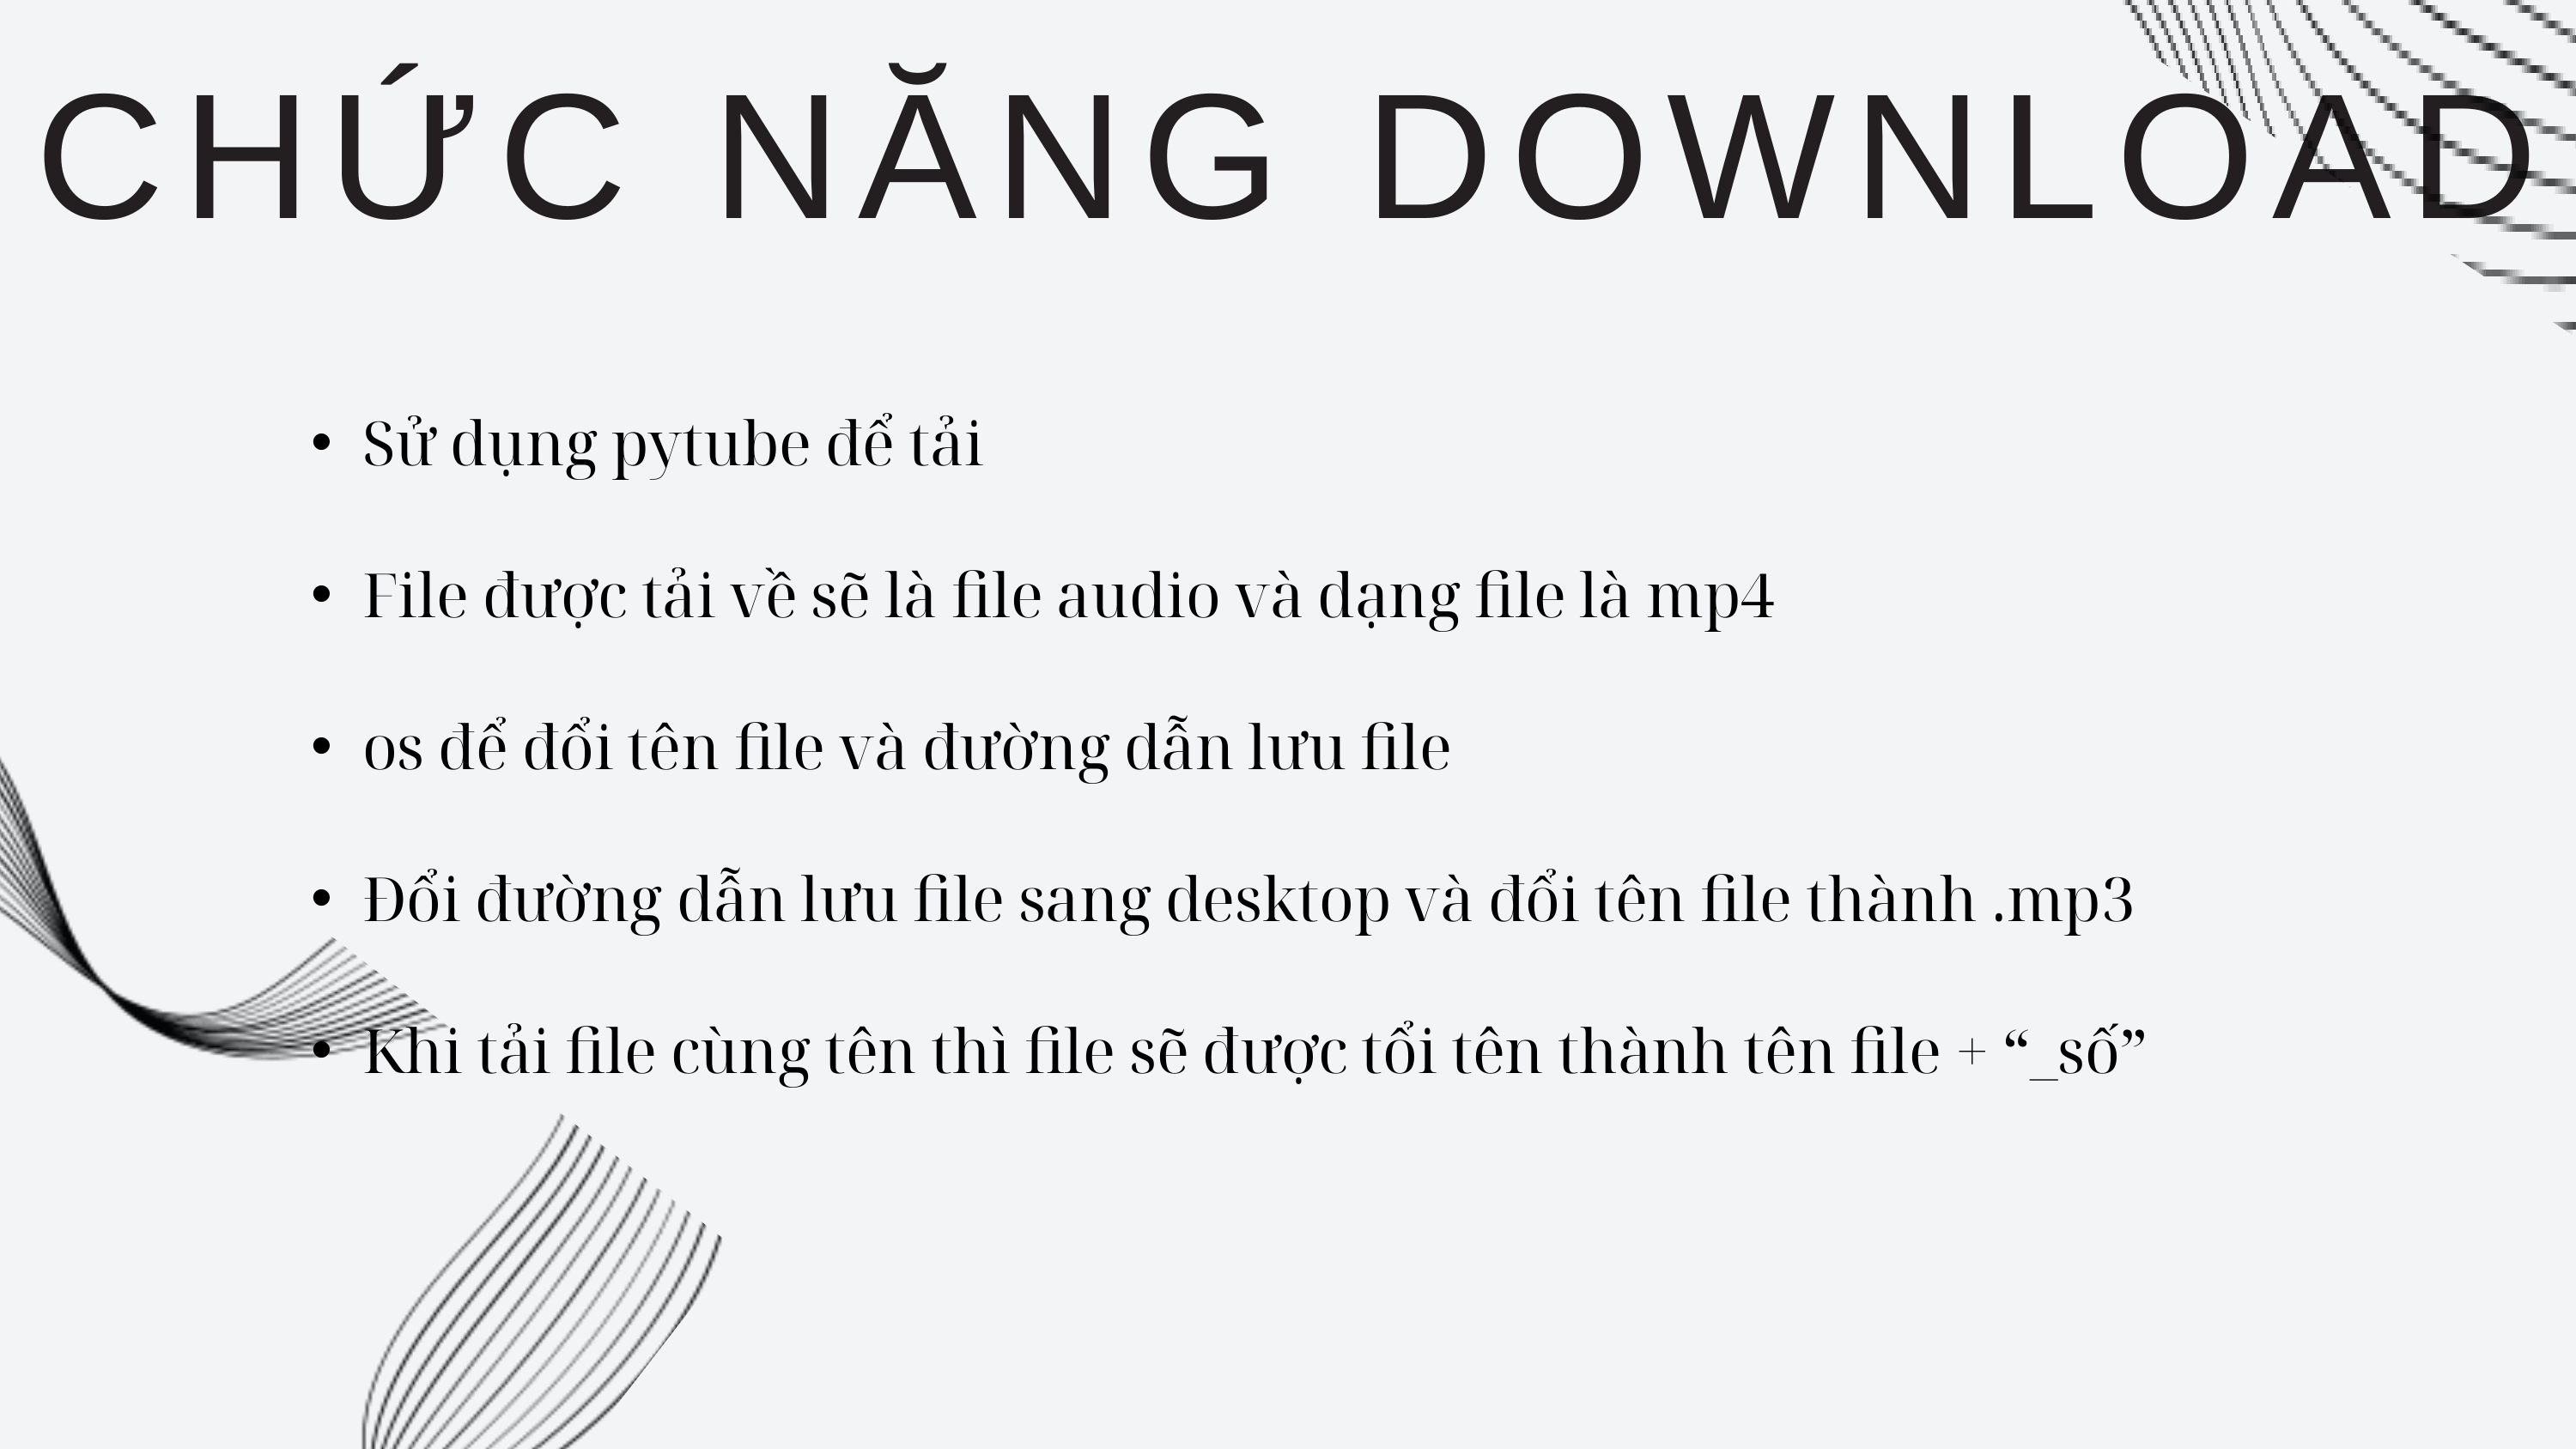

CHỨC NĂNG DOWNLOAD
Sử dụng pytube để tải
File được tải về sẽ là file audio và dạng file là mp4
os để đổi tên file và đường dẫn lưu file
Đổi đường dẫn lưu file sang desktop và đổi tên file thành .mp3
Khi tải file cùng tên thì file sẽ được tổi tên thành tên file + “_số”